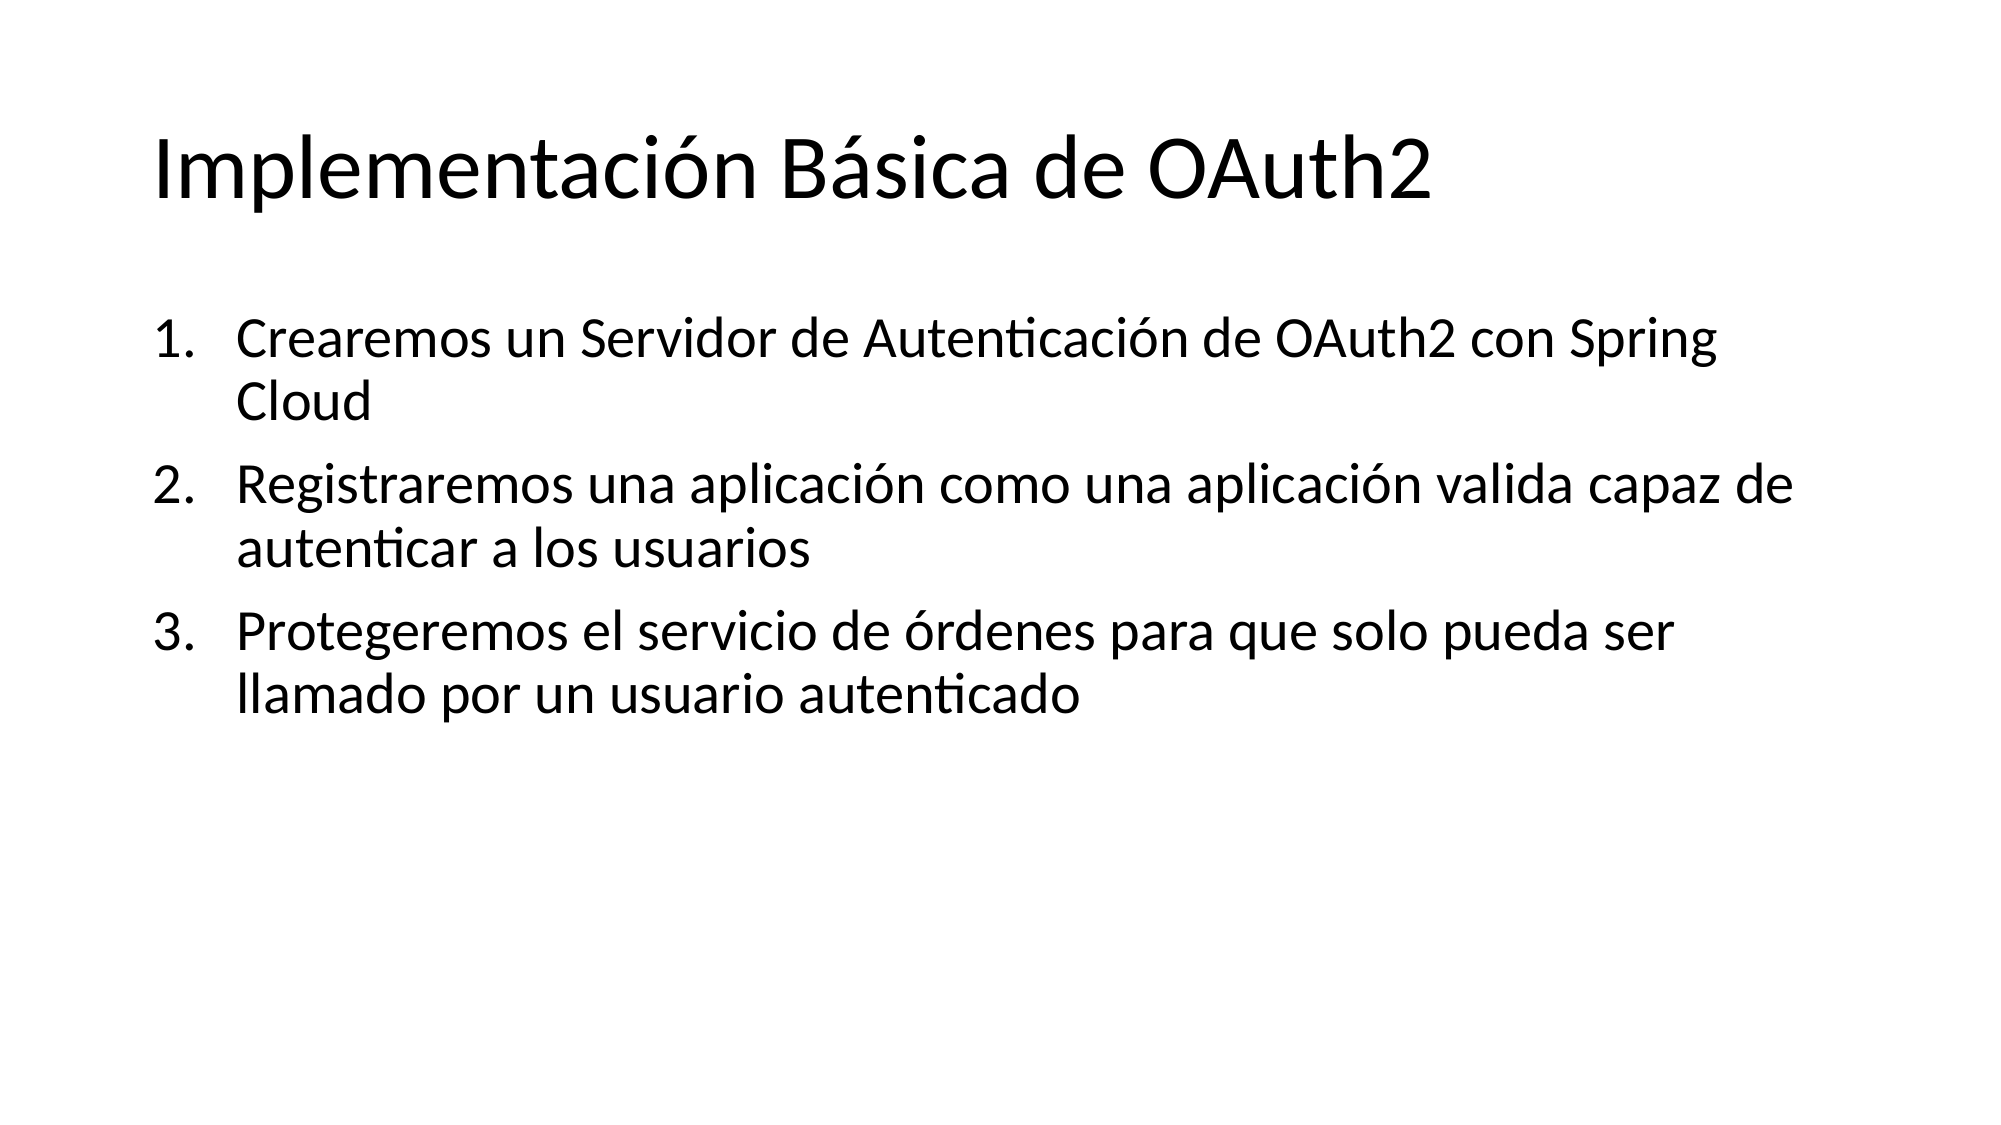

# Implementación Básica de OAuth2
Crearemos un Servidor de Autenticación de OAuth2 con Spring Cloud
Registraremos una aplicación como una aplicación valida capaz de autenticar a los usuarios
Protegeremos el servicio de órdenes para que solo pueda ser llamado por un usuario autenticado